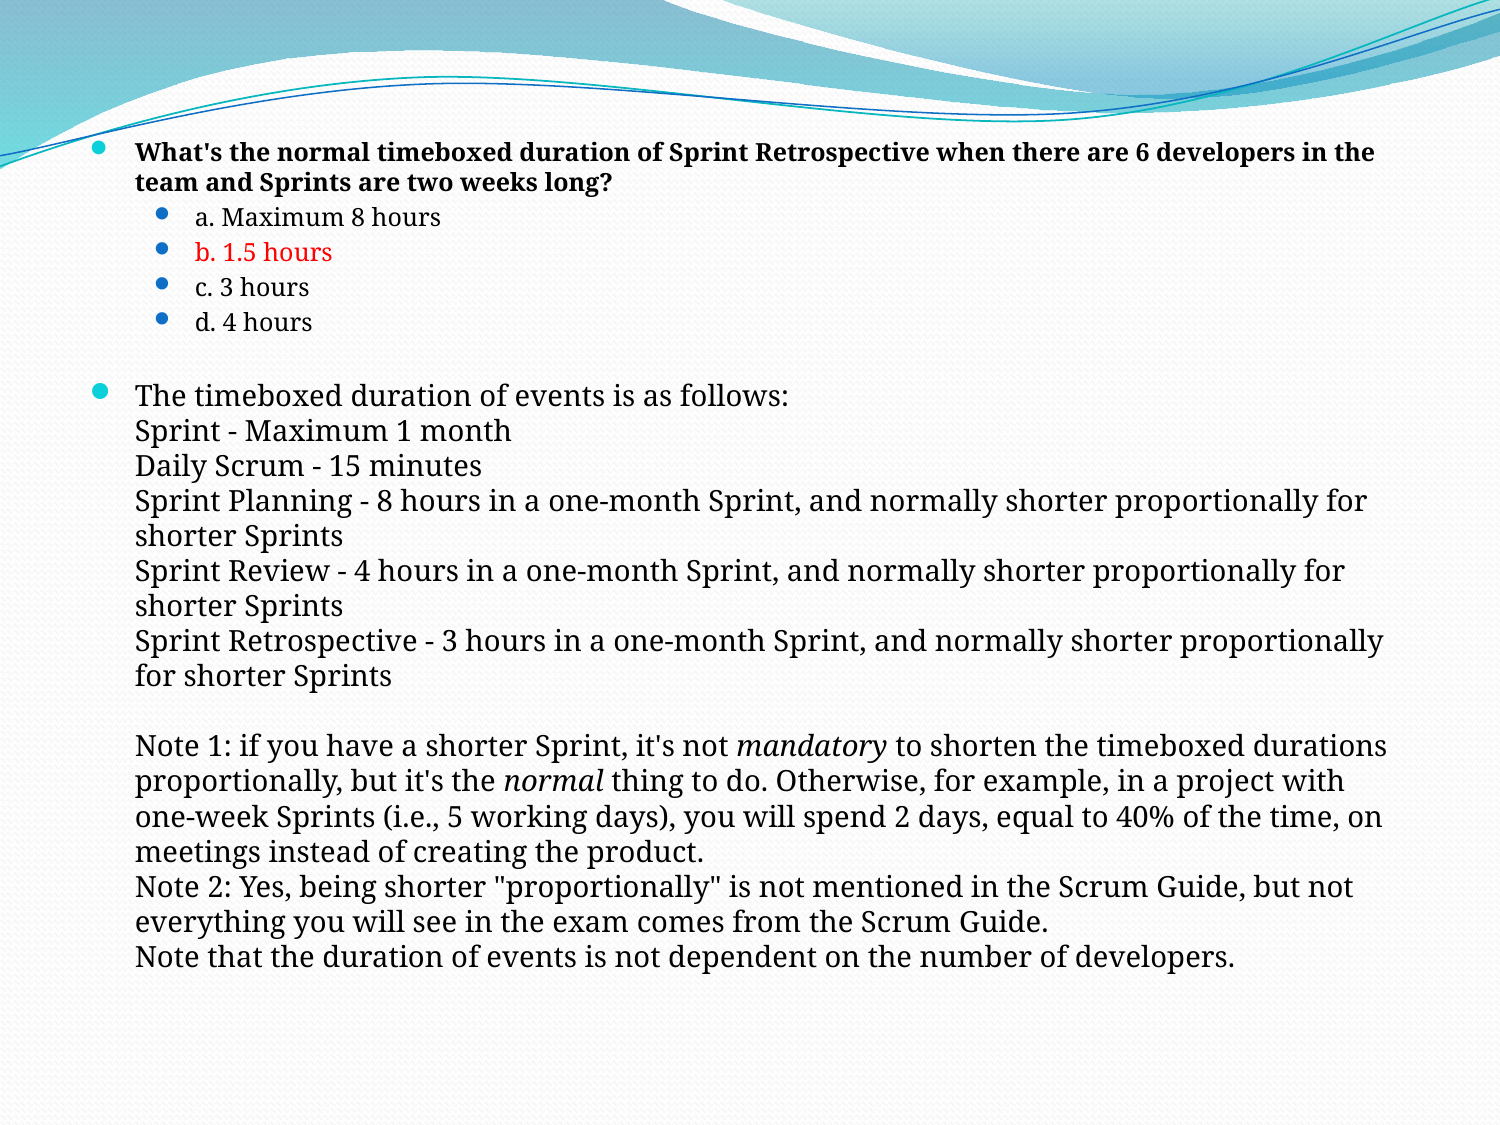

What's the normal timeboxed duration of Sprint Retrospective when there are 6 developers in the team and Sprints are two weeks long?
a. Maximum 8 hours
b. 1.5 hours
c. 3 hours
d. 4 hours

The timeboxed duration of events is as follows:
Sprint - Maximum 1 month
Daily Scrum - 15 minutes
Sprint Planning - 8 hours in a one-month Sprint, and normally shorter proportionally for shorter Sprints
Sprint Review - 4 hours in a one-month Sprint, and normally shorter proportionally for shorter Sprints
Sprint Retrospective - 3 hours in a one-month Sprint, and normally shorter proportionally for shorter Sprints
Note 1: if you have a shorter Sprint, it's not mandatory to shorten the timeboxed durations proportionally, but it's the normal thing to do. Otherwise, for example, in a project with one-week Sprints (i.e., 5 working days), you will spend 2 days, equal to 40% of the time, on meetings instead of creating the product.
Note 2: Yes, being shorter "proportionally" is not mentioned in the Scrum Guide, but not everything you will see in the exam comes from the Scrum Guide.
Note that the duration of events is not dependent on the number of developers.